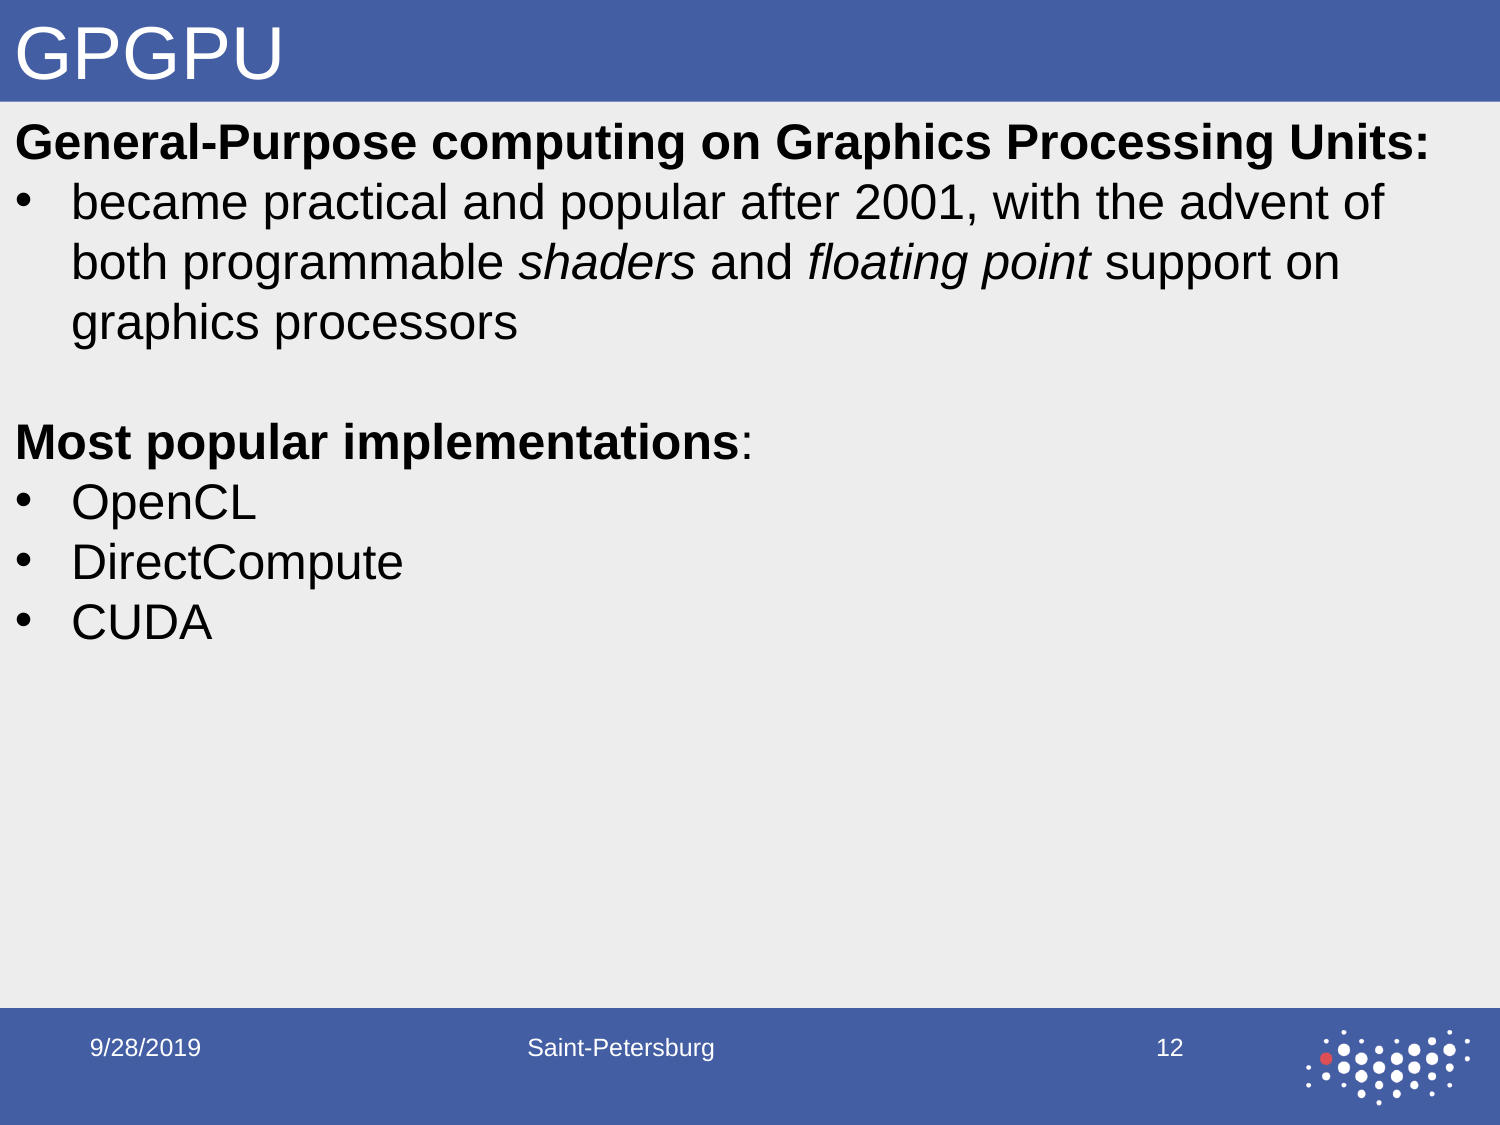

# GPGPU
General-Purpose computing on Graphics Processing Units:
became practical and popular after 2001, with the advent of both programmable shaders and floating point support on graphics processors

Most popular implementations:
OpenCL
DirectCompute
CUDA
9/28/2019
Saint-Petersburg
12